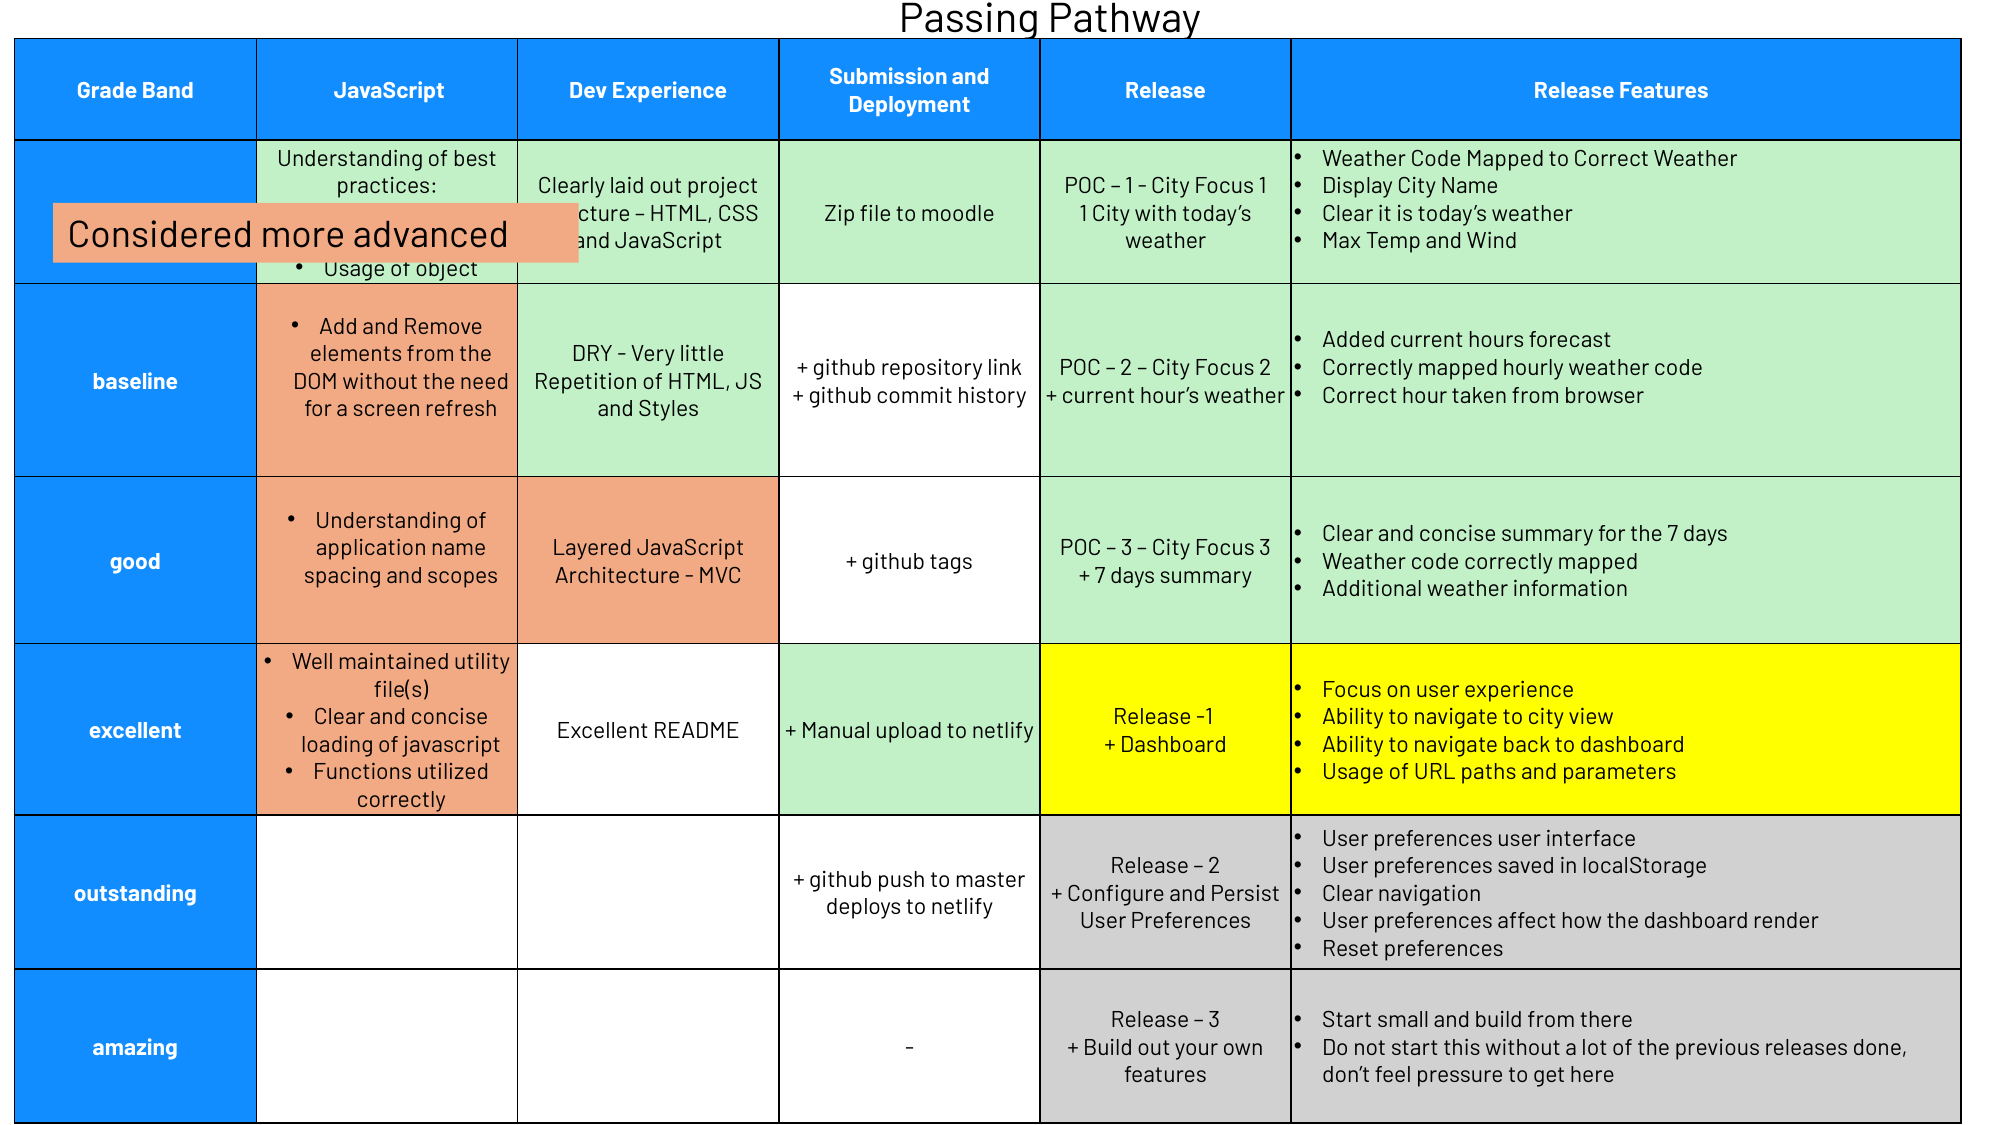

# Passing Pathway
| Grade Band | JavaScript | Dev Experience | Submission and Deployment | Release | Release Features |
| --- | --- | --- | --- | --- | --- |
| starter | Understanding of best practices: let and const Usage of arrays Usage of object | Clearly laid out project structure – HTML, CSS and JavaScript | Zip file to moodle | POC – 1 - City Focus 1 1 City with today’s weather | Weather Code Mapped to Correct Weather Display City Name Clear it is today’s weather Max Temp and Wind |
| baseline | Add and Remove elements from the DOM without the need for a screen refresh | DRY - Very little Repetition of HTML, JS and Styles | + github repository link + github commit history | POC – 2 – City Focus 2 + current hour’s weather | Added current hours forecast Correctly mapped hourly weather code Correct hour taken from browser |
| good | Understanding of application name spacing and scopes | Layered JavaScript Architecture - MVC | + github tags | POC – 3 – City Focus 3 + 7 days summary | Clear and concise summary for the 7 days Weather code correctly mapped Additional weather information |
| excellent | Well maintained utility file(s) Clear and concise loading of javascript Functions utilized correctly | Excellent README | + Manual upload to netlify | Release -1 + Dashboard | Focus on user experience Ability to navigate to city view Ability to navigate back to dashboard Usage of URL paths and parameters |
| outstanding |  |  | + github push to master deploys to netlify | Release – 2 + Configure and Persist User Preferences | User preferences user interface User preferences saved in localStorage Clear navigation User preferences affect how the dashboard render Reset preferences |
| amazing |  |  | - | Release – 3 + Build out your own features | Start small and build from there Do not start this without a lot of the previous releases done, don’t feel pressure to get here |
Considered more advanced